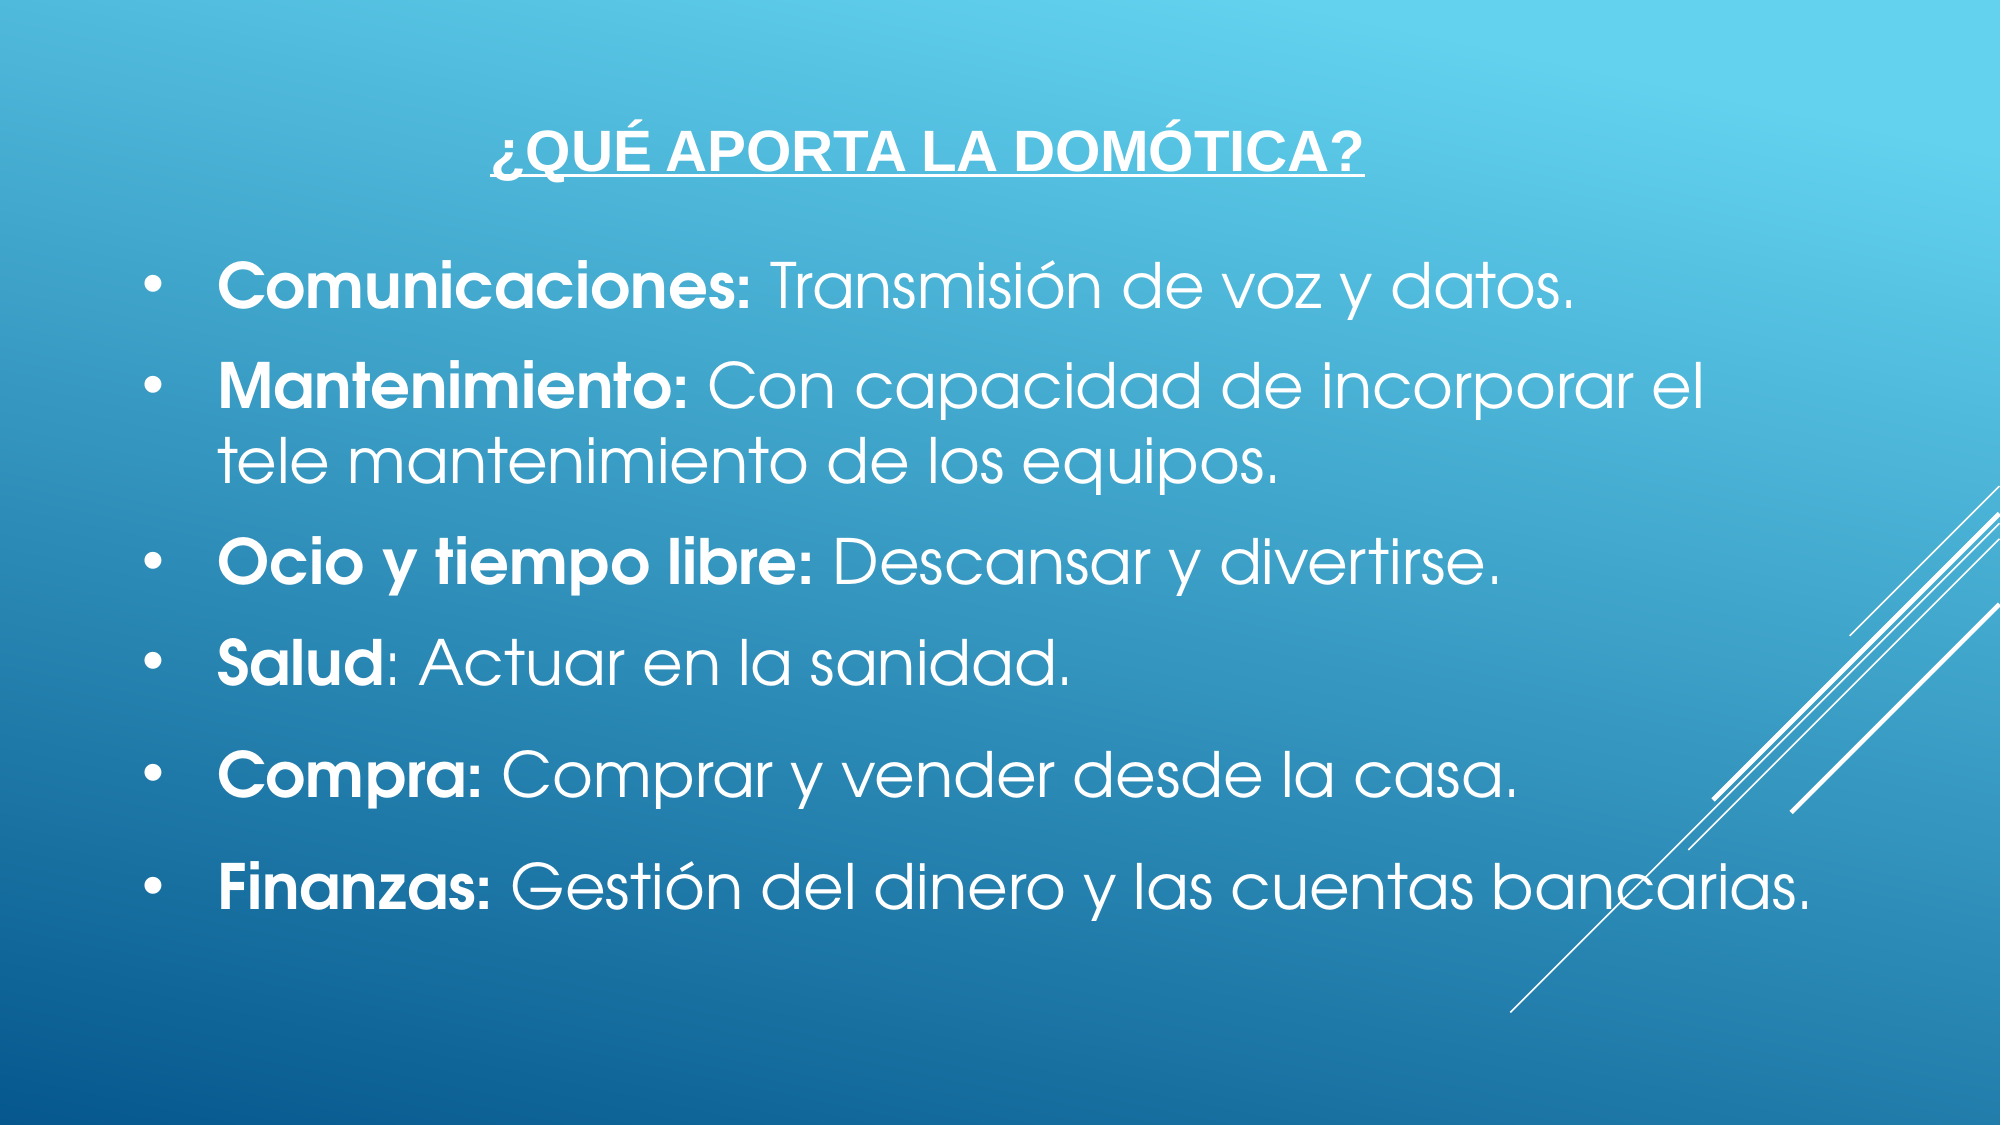

# ¿QUÉ APORTA LA DOMÓTICA?
Comunicaciones: Transmisión de voz y datos.
Mantenimiento: Con capacidad de incorporar el tele mantenimiento de los equipos.
Ocio y tiempo libre: Descansar y divertirse.
Salud: Actuar en la sanidad.
Compra: Comprar y vender desde la casa.
Finanzas: Gestión del dinero y las cuentas bancarias.